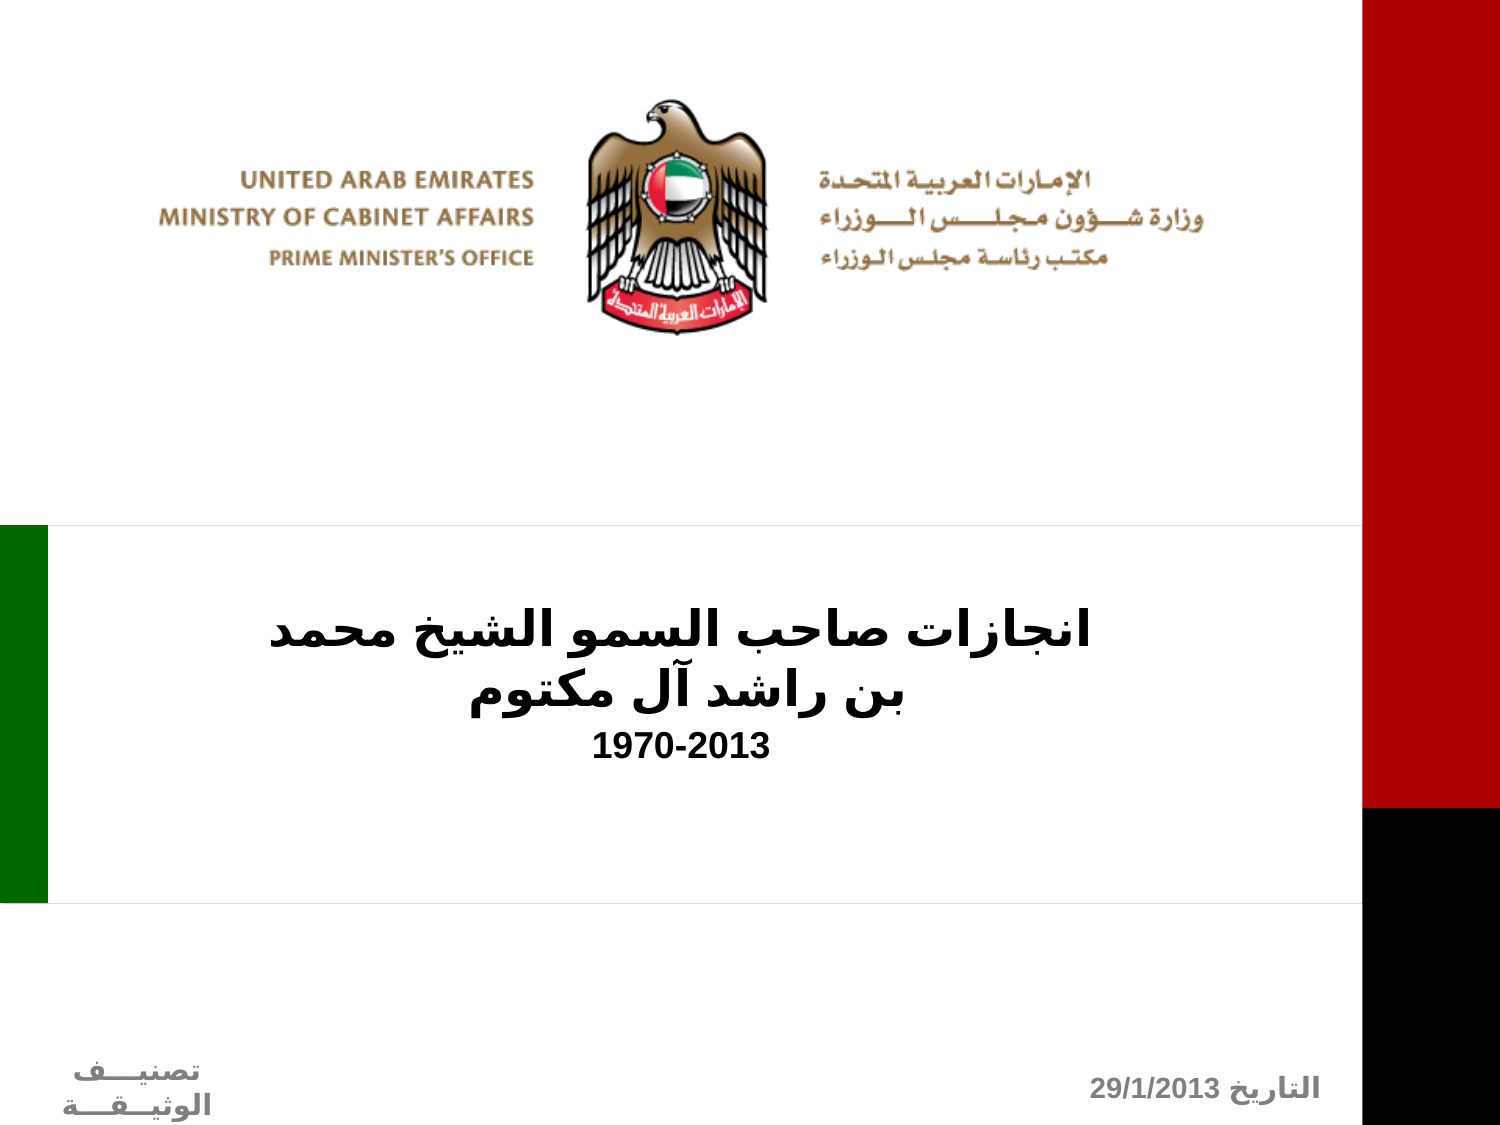

# انجازات صاحب السمو الشيخ محمد بن راشد آل مكتوم
1970-2013
تصنيـــف الوثيــقـــة
التاريخ 29/1/2013